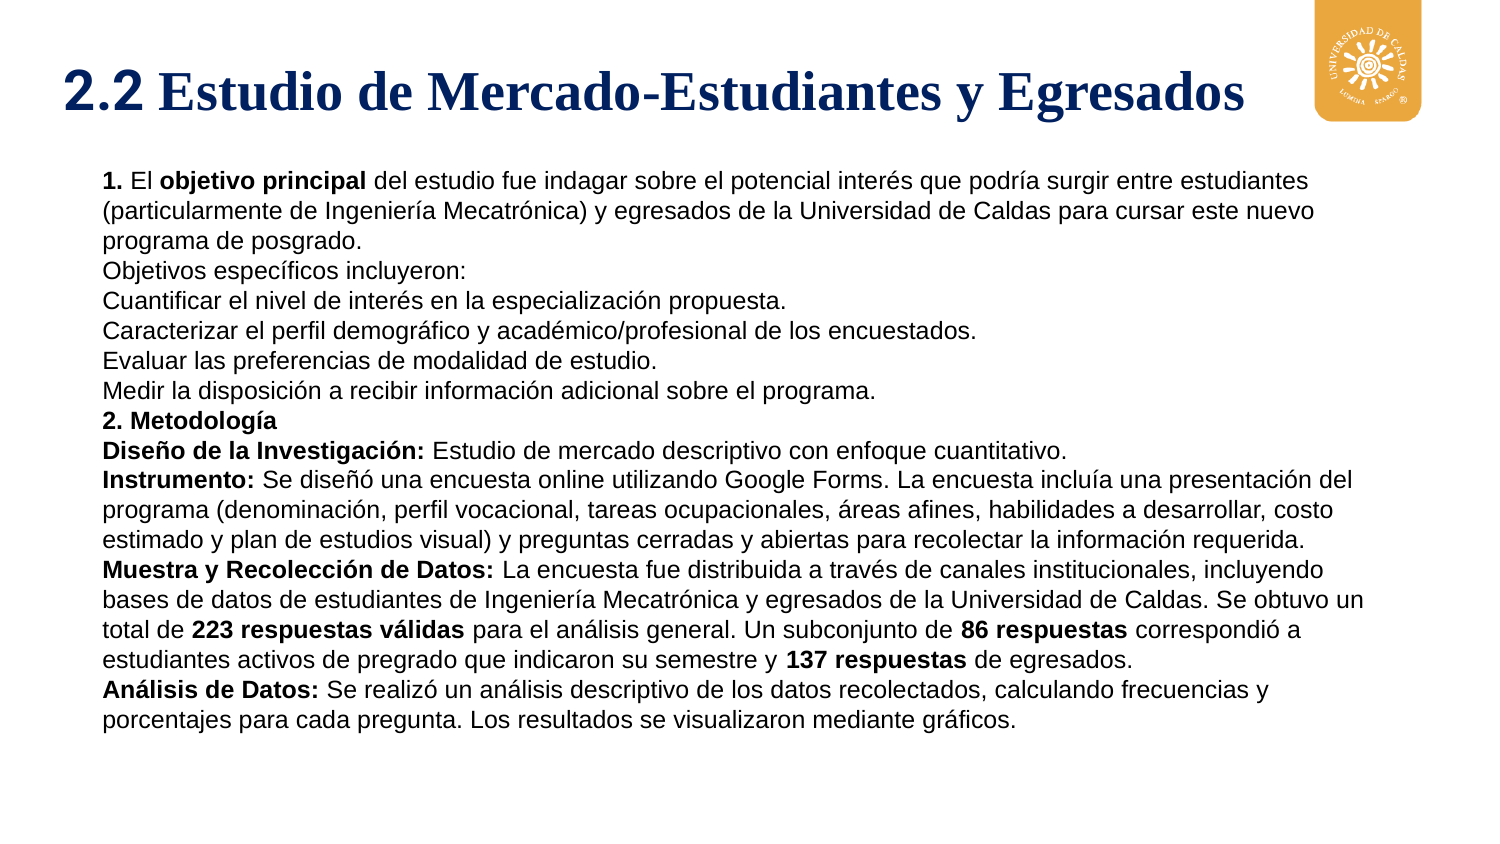

2.2 Estudio de Mercado-Estudiantes y Egresados
1. El objetivo principal del estudio fue indagar sobre el potencial interés que podría surgir entre estudiantes (particularmente de Ingeniería Mecatrónica) y egresados de la Universidad de Caldas para cursar este nuevo programa de posgrado.
Objetivos específicos incluyeron:
Cuantificar el nivel de interés en la especialización propuesta.
Caracterizar el perfil demográfico y académico/profesional de los encuestados.
Evaluar las preferencias de modalidad de estudio.
Medir la disposición a recibir información adicional sobre el programa.
2. Metodología
Diseño de la Investigación: Estudio de mercado descriptivo con enfoque cuantitativo.
Instrumento: Se diseñó una encuesta online utilizando Google Forms. La encuesta incluía una presentación del programa (denominación, perfil vocacional, tareas ocupacionales, áreas afines, habilidades a desarrollar, costo estimado y plan de estudios visual) y preguntas cerradas y abiertas para recolectar la información requerida.
Muestra y Recolección de Datos: La encuesta fue distribuida a través de canales institucionales, incluyendo bases de datos de estudiantes de Ingeniería Mecatrónica y egresados de la Universidad de Caldas. Se obtuvo un total de 223 respuestas válidas para el análisis general. Un subconjunto de 86 respuestas correspondió a estudiantes activos de pregrado que indicaron su semestre y 137 respuestas de egresados.
Análisis de Datos: Se realizó un análisis descriptivo de los datos recolectados, calculando frecuencias y porcentajes para cada pregunta. Los resultados se visualizaron mediante gráficos.